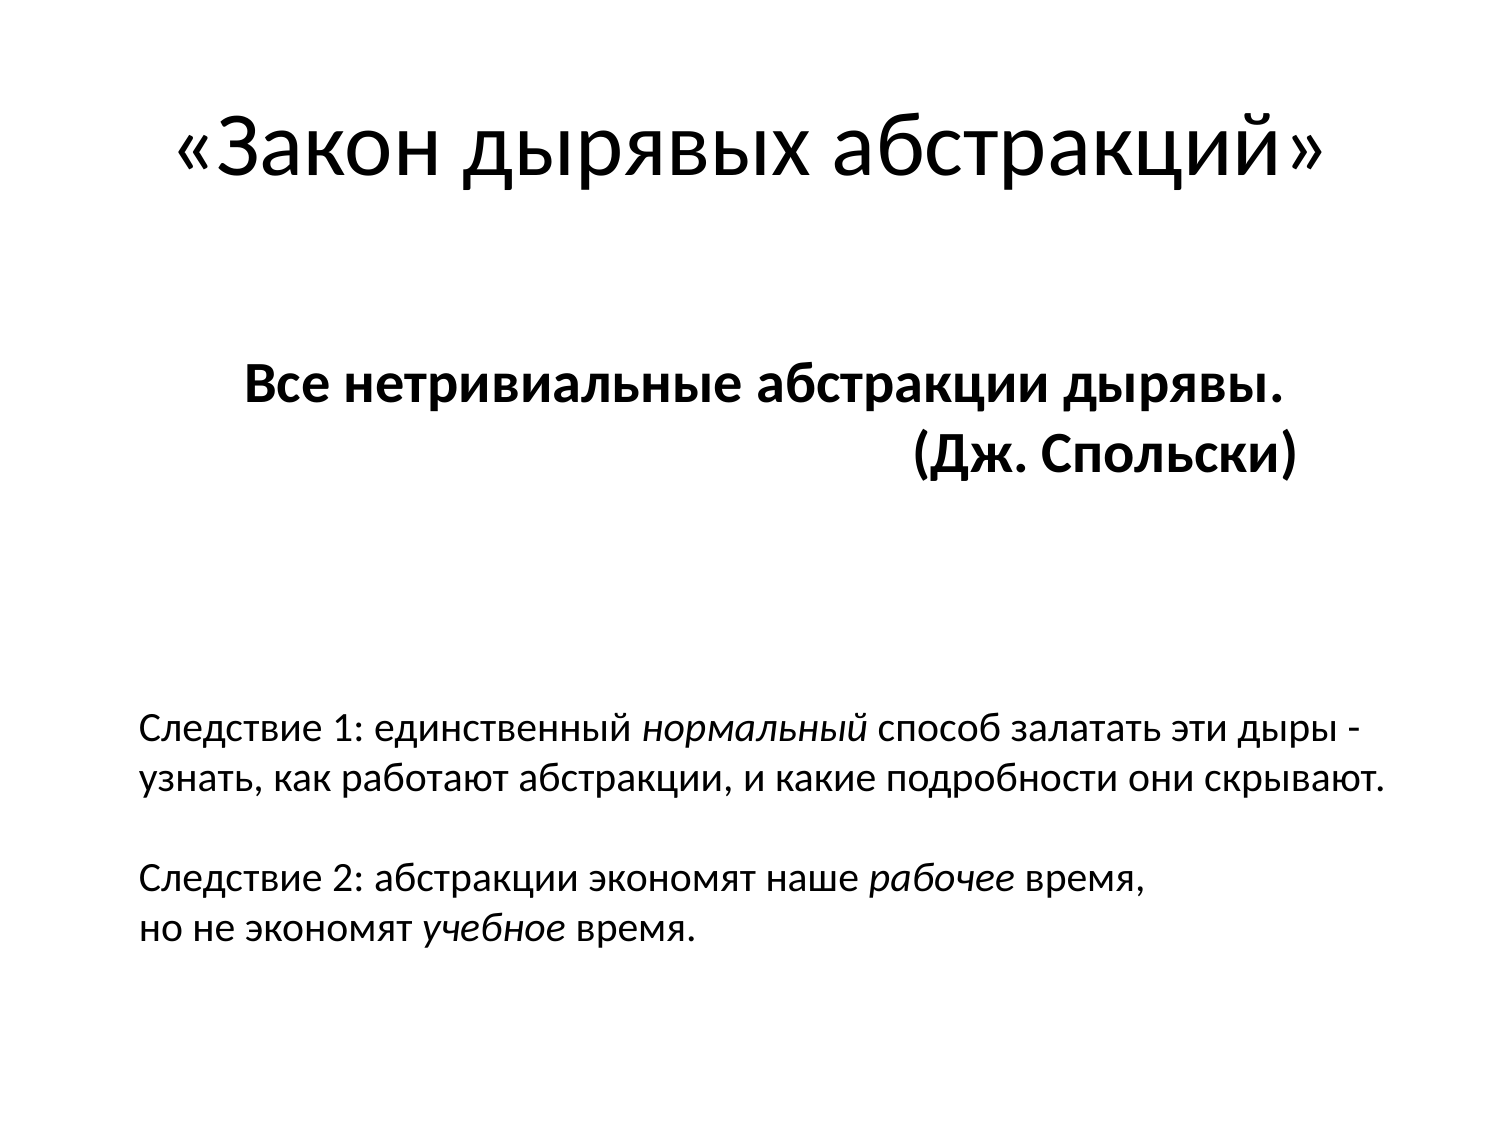

# «Закон дырявых абстракций»
Все нетривиальные абстракции дырявы.
(Дж. Спольски)
Следствие 1: единственный нормальный способ залатать эти дыры - узнать, как работают абстракции, и какие подробности они скрывают.

Следствие 2: абстракции экономят наше рабочее время,
но не экономят учебное время.